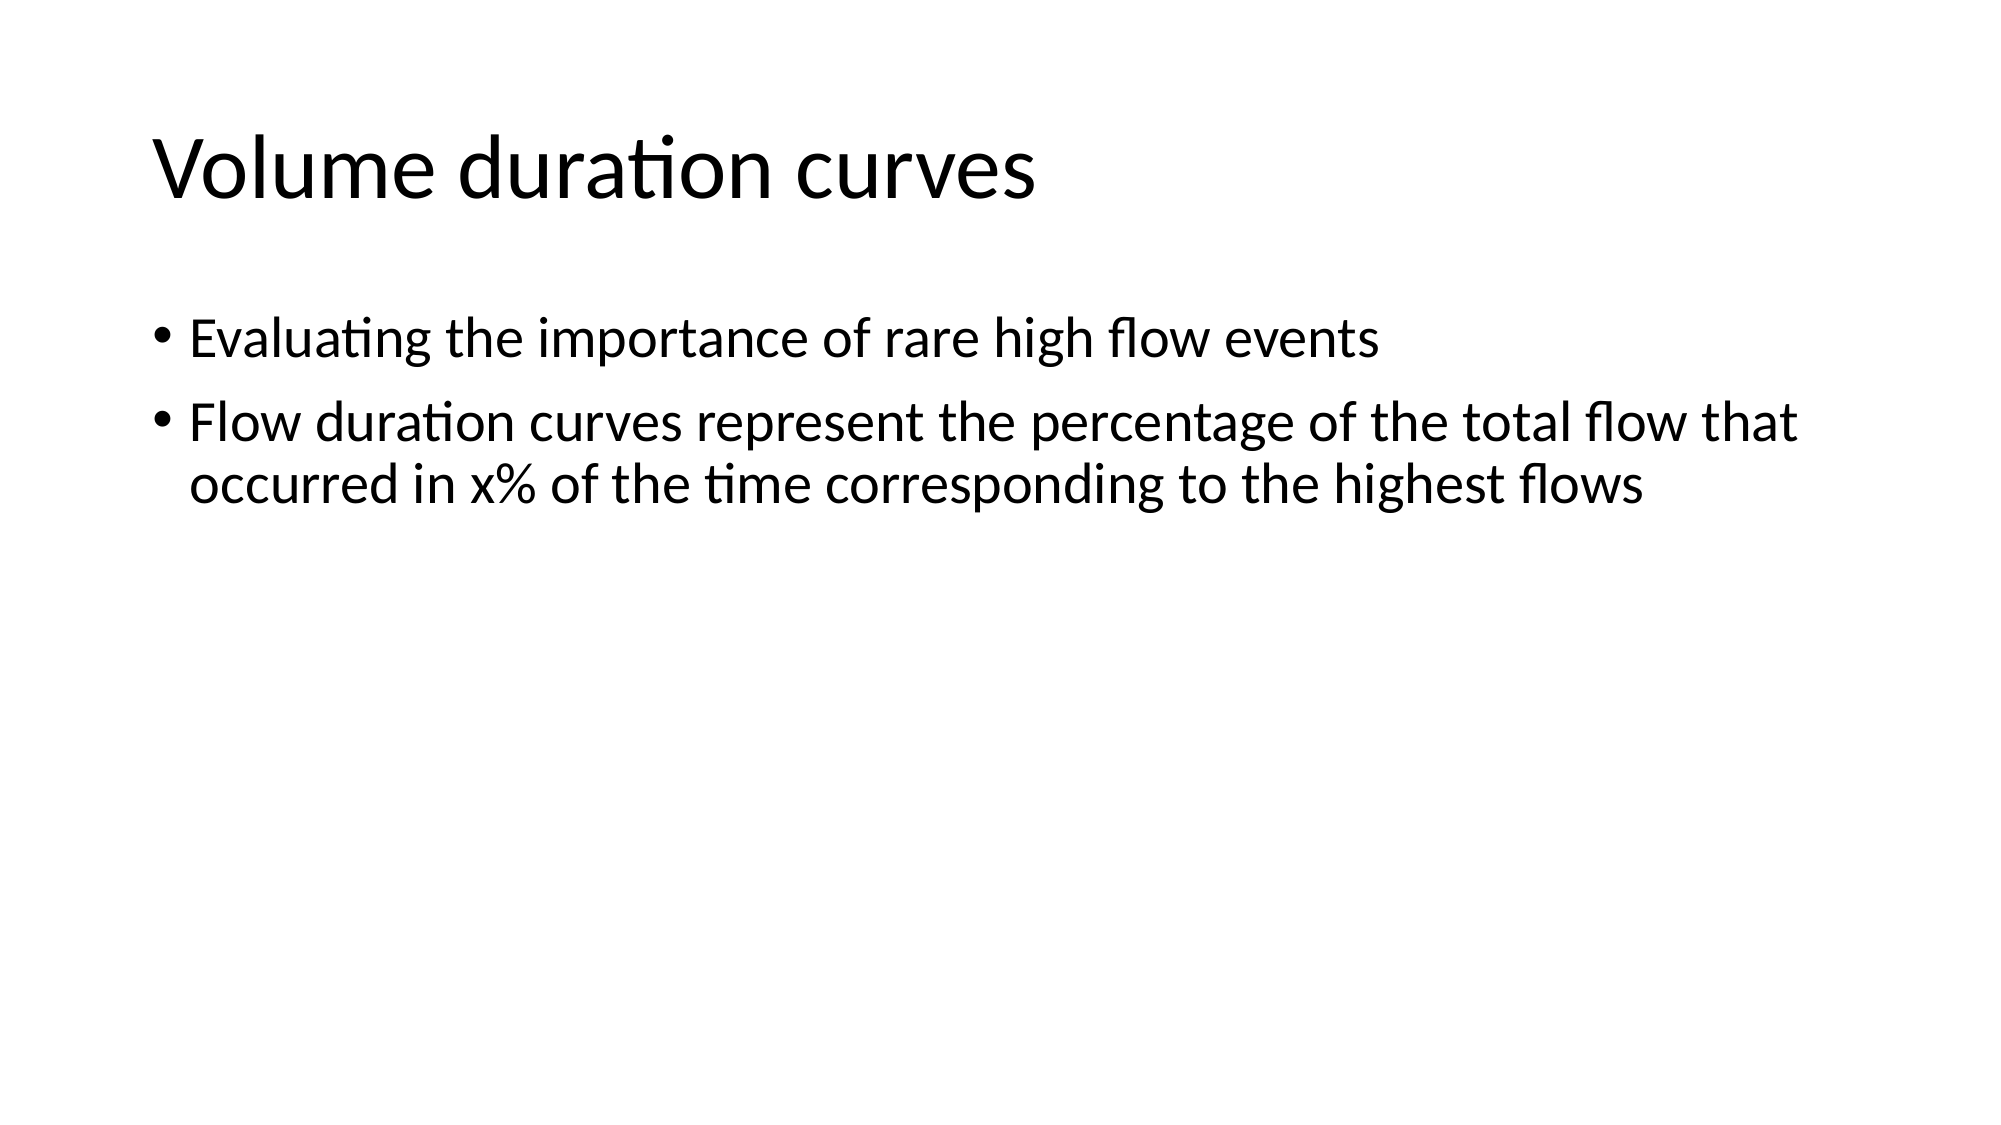

# Volume duration curves
Evaluating the importance of rare high flow events
Flow duration curves represent the percentage of the total flow that occurred in x% of the time corresponding to the highest flows